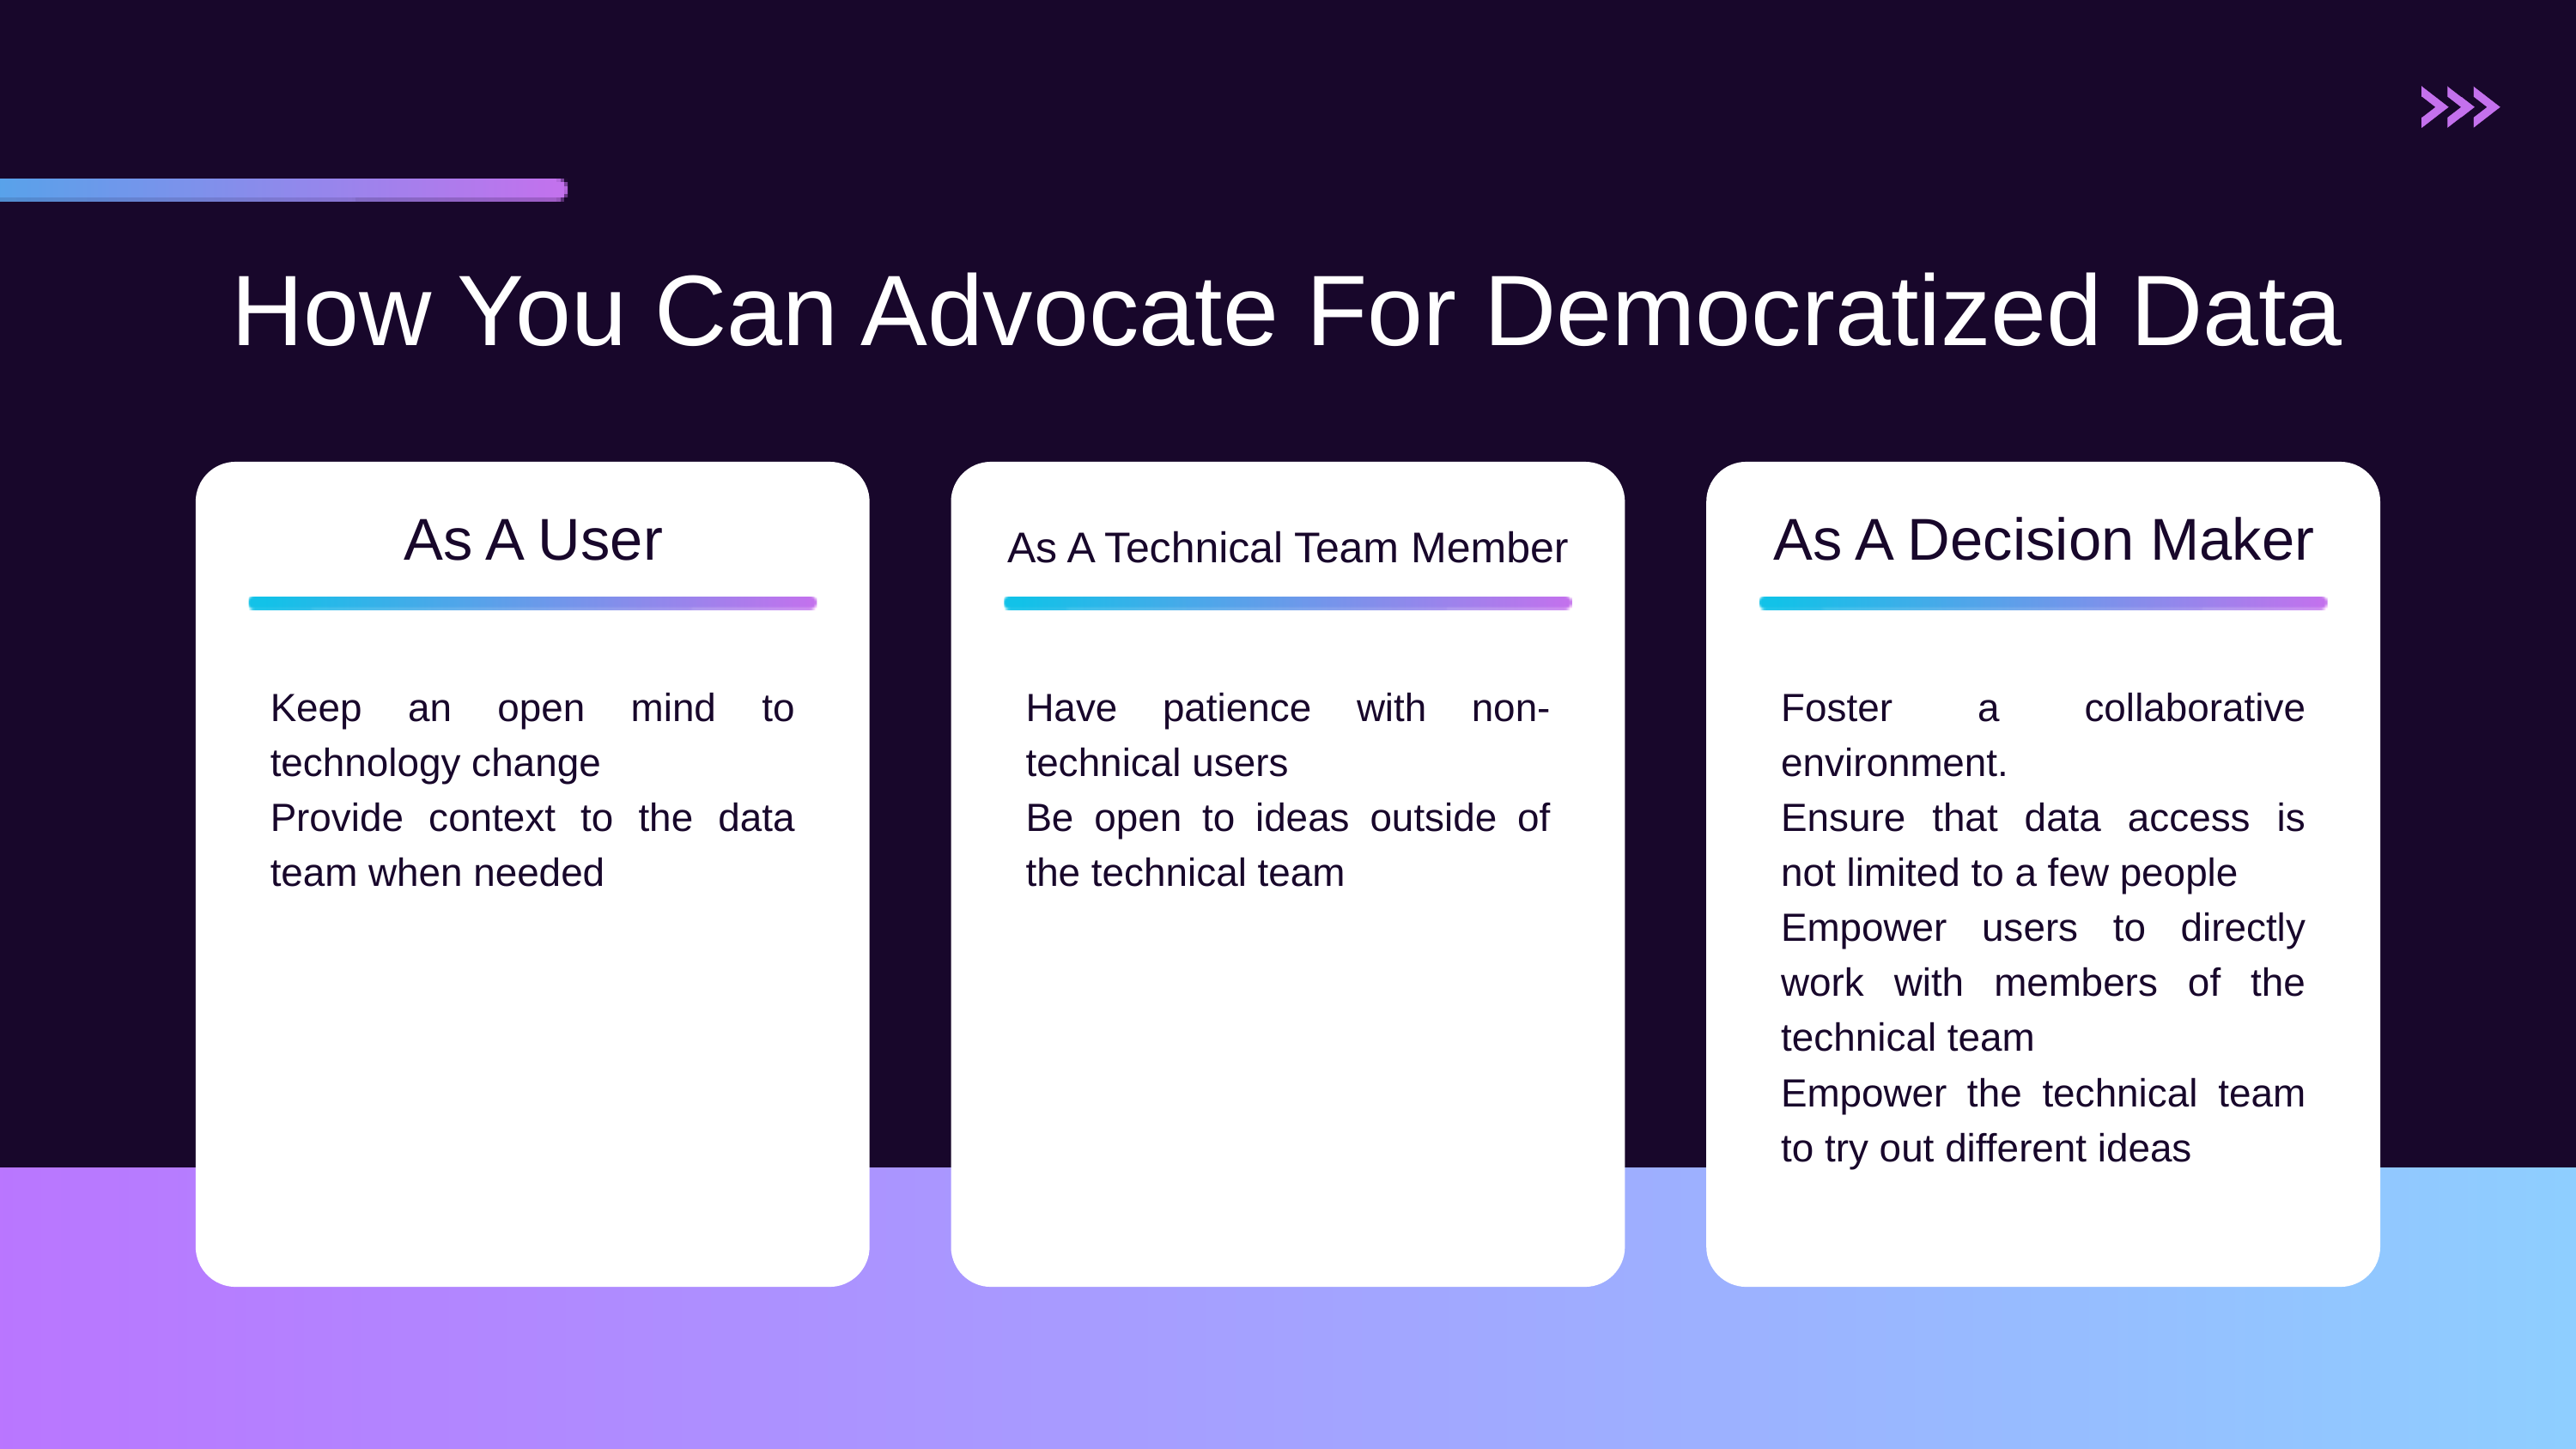

How You Can Advocate For Democratized Data

As A User
As A Decision Maker
As A Technical Team Member

Keep an open mind to technology change
Provide context to the data team when needed
Have patience with non-technical users
Be open to ideas outside of the technical team
Foster a collaborative environment.
Ensure that data access is not limited to a few people
Empower users to directly work with members of the technical team
Empower the technical team to try out different ideas